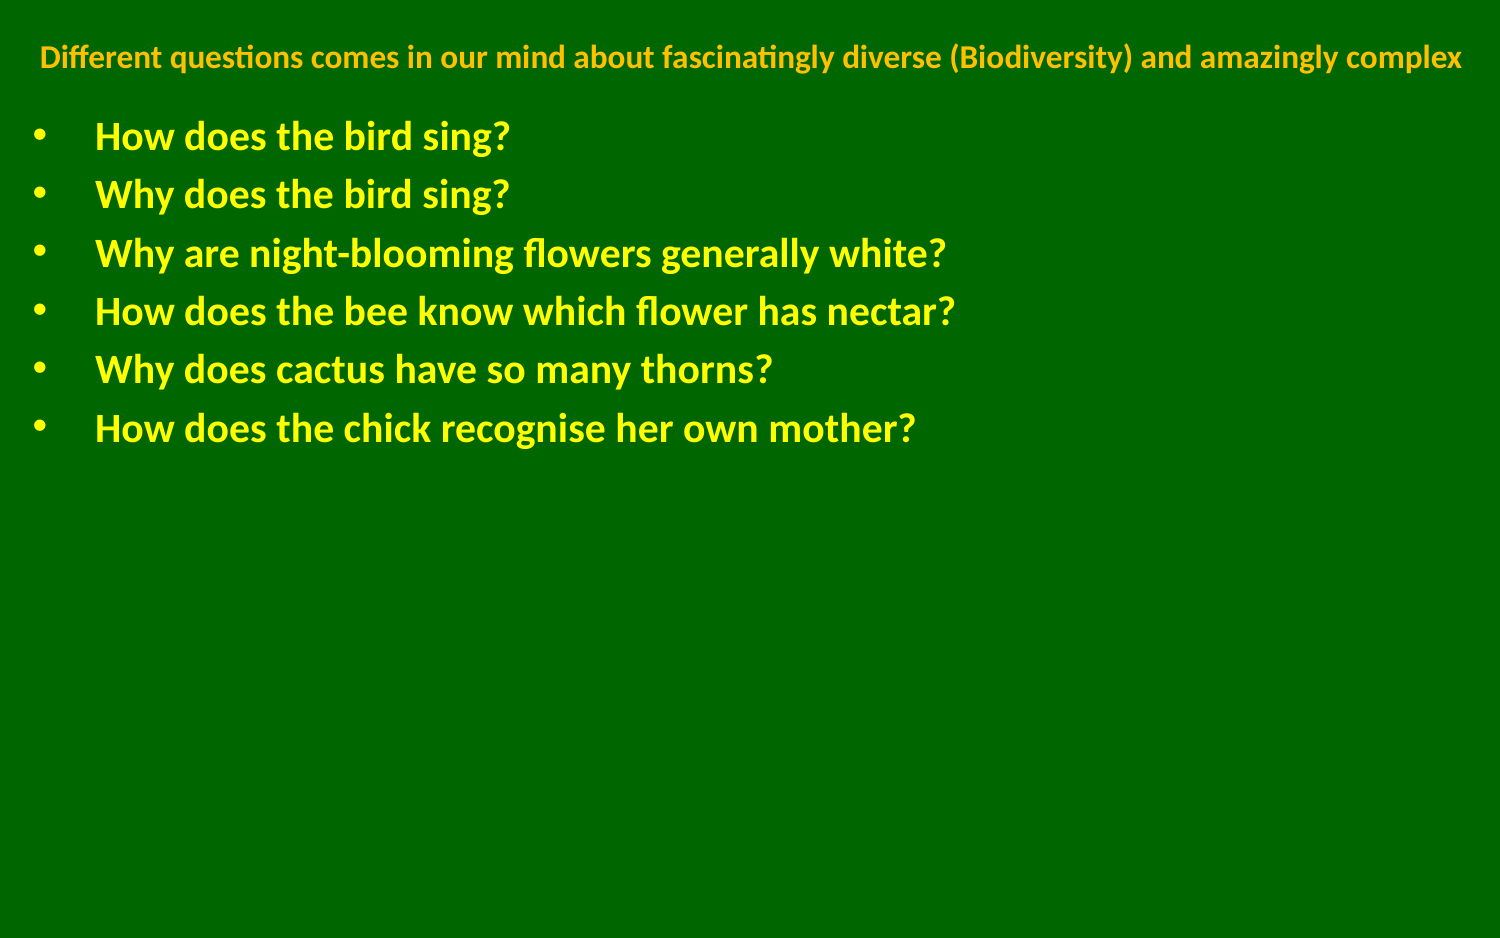

# Different questions comes in our mind about fascinatingly diverse (Biodiversity) and amazingly complex
How does the bird sing?
Why does the bird sing?
Why are night-blooming flowers generally white?
How does the bee know which flower has nectar?
Why does cactus have so many thorns?
How does the chick recognise her own mother?